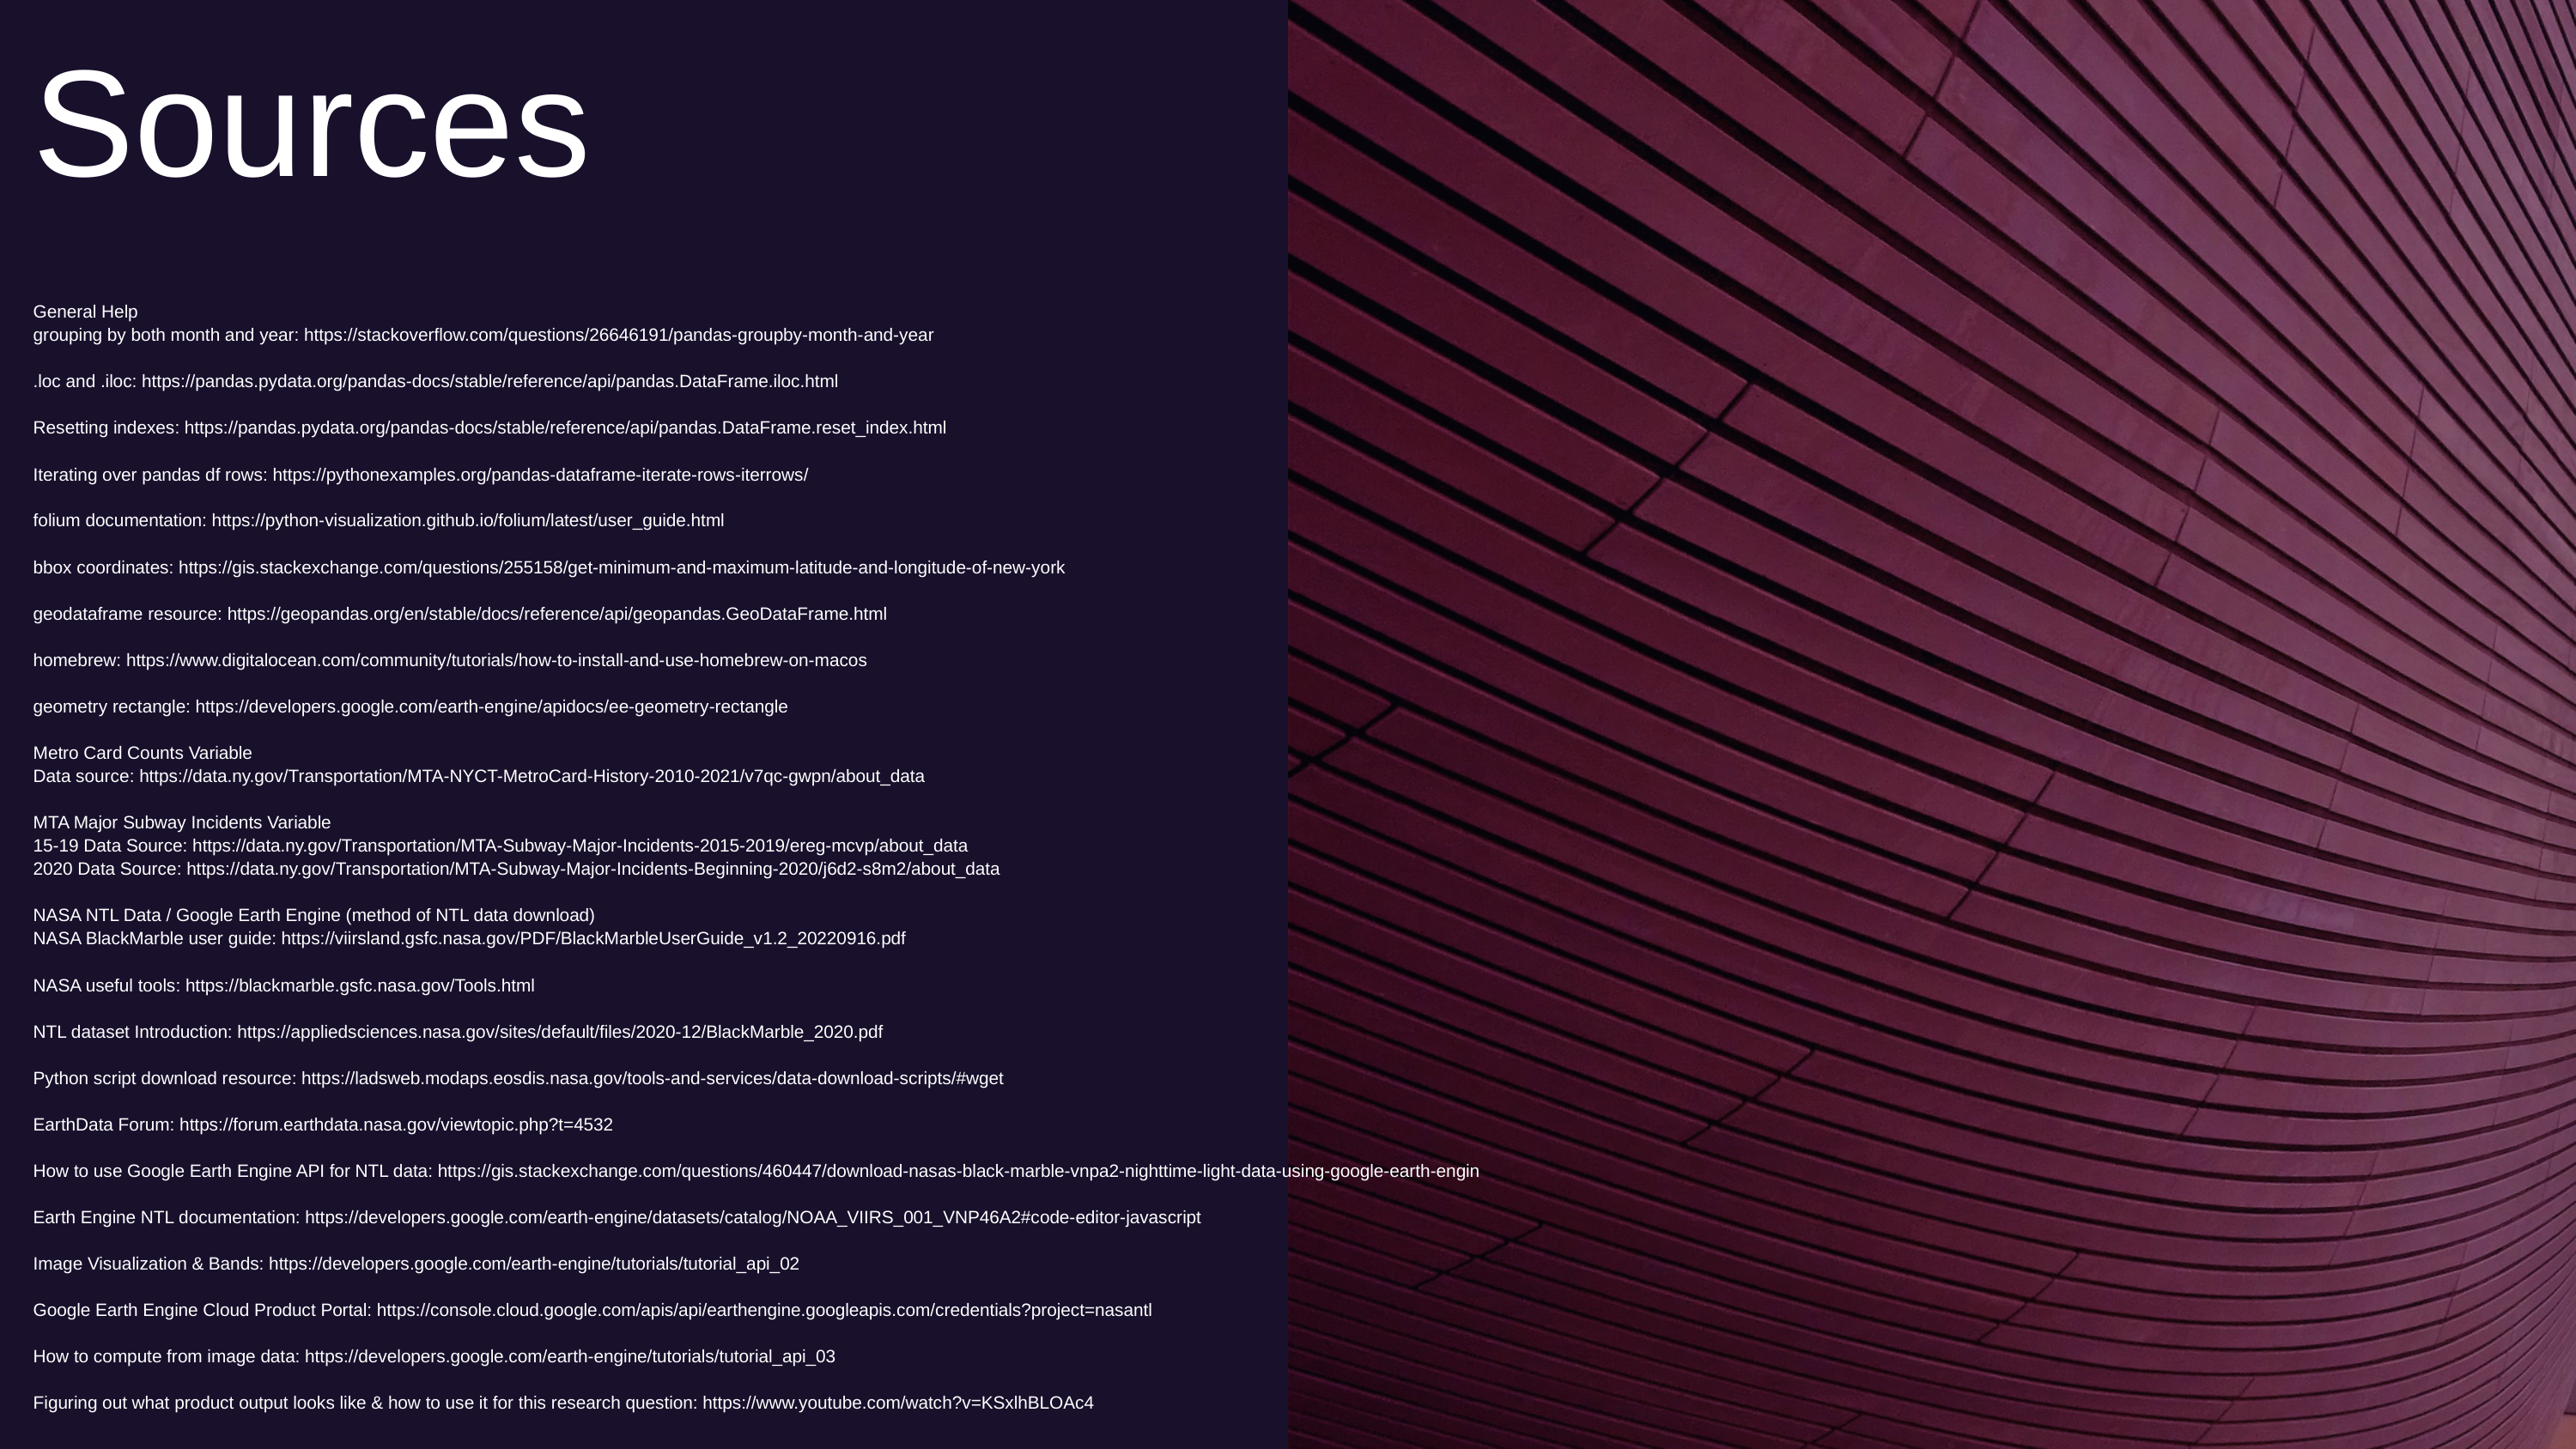

Sources
General Help
grouping by both month and year: https://stackoverflow.com/questions/26646191/pandas-groupby-month-and-year

.loc and .iloc: https://pandas.pydata.org/pandas-docs/stable/reference/api/pandas.DataFrame.iloc.html

Resetting indexes: https://pandas.pydata.org/pandas-docs/stable/reference/api/pandas.DataFrame.reset_index.html

Iterating over pandas df rows: https://pythonexamples.org/pandas-dataframe-iterate-rows-iterrows/

folium documentation: https://python-visualization.github.io/folium/latest/user_guide.html

bbox coordinates: https://gis.stackexchange.com/questions/255158/get-minimum-and-maximum-latitude-and-longitude-of-new-york

geodataframe resource: https://geopandas.org/en/stable/docs/reference/api/geopandas.GeoDataFrame.html

homebrew: https://www.digitalocean.com/community/tutorials/how-to-install-and-use-homebrew-on-macos

geometry rectangle: https://developers.google.com/earth-engine/apidocs/ee-geometry-rectangle

Metro Card Counts Variable
Data source: https://data.ny.gov/Transportation/MTA-NYCT-MetroCard-History-2010-2021/v7qc-gwpn/about_data

MTA Major Subway Incidents Variable
15-19 Data Source: https://data.ny.gov/Transportation/MTA-Subway-Major-Incidents-2015-2019/ereg-mcvp/about_data
2020 Data Source: https://data.ny.gov/Transportation/MTA-Subway-Major-Incidents-Beginning-2020/j6d2-s8m2/about_data

NASA NTL Data / Google Earth Engine (method of NTL data download)
NASA BlackMarble user guide: https://viirsland.gsfc.nasa.gov/PDF/BlackMarbleUserGuide_v1.2_20220916.pdf

NASA useful tools: https://blackmarble.gsfc.nasa.gov/Tools.html

NTL dataset Introduction: https://appliedsciences.nasa.gov/sites/default/files/2020-12/BlackMarble_2020.pdf

Python script download resource: https://ladsweb.modaps.eosdis.nasa.gov/tools-and-services/data-download-scripts/#wget

EarthData Forum: https://forum.earthdata.nasa.gov/viewtopic.php?t=4532

How to use Google Earth Engine API for NTL data: https://gis.stackexchange.com/questions/460447/download-nasas-black-marble-vnpa2-nighttime-light-data-using-google-earth-engin

Earth Engine NTL documentation: https://developers.google.com/earth-engine/datasets/catalog/NOAA_VIIRS_001_VNP46A2#code-editor-javascript

Image Visualization & Bands: https://developers.google.com/earth-engine/tutorials/tutorial_api_02

Google Earth Engine Cloud Product Portal: https://console.cloud.google.com/apis/api/earthengine.googleapis.com/credentials?project=nasantl

How to compute from image data: https://developers.google.com/earth-engine/tutorials/tutorial_api_03

Figuring out what product output looks like & how to use it for this research question: https://www.youtube.com/watch?v=KSxlhBLOAc4